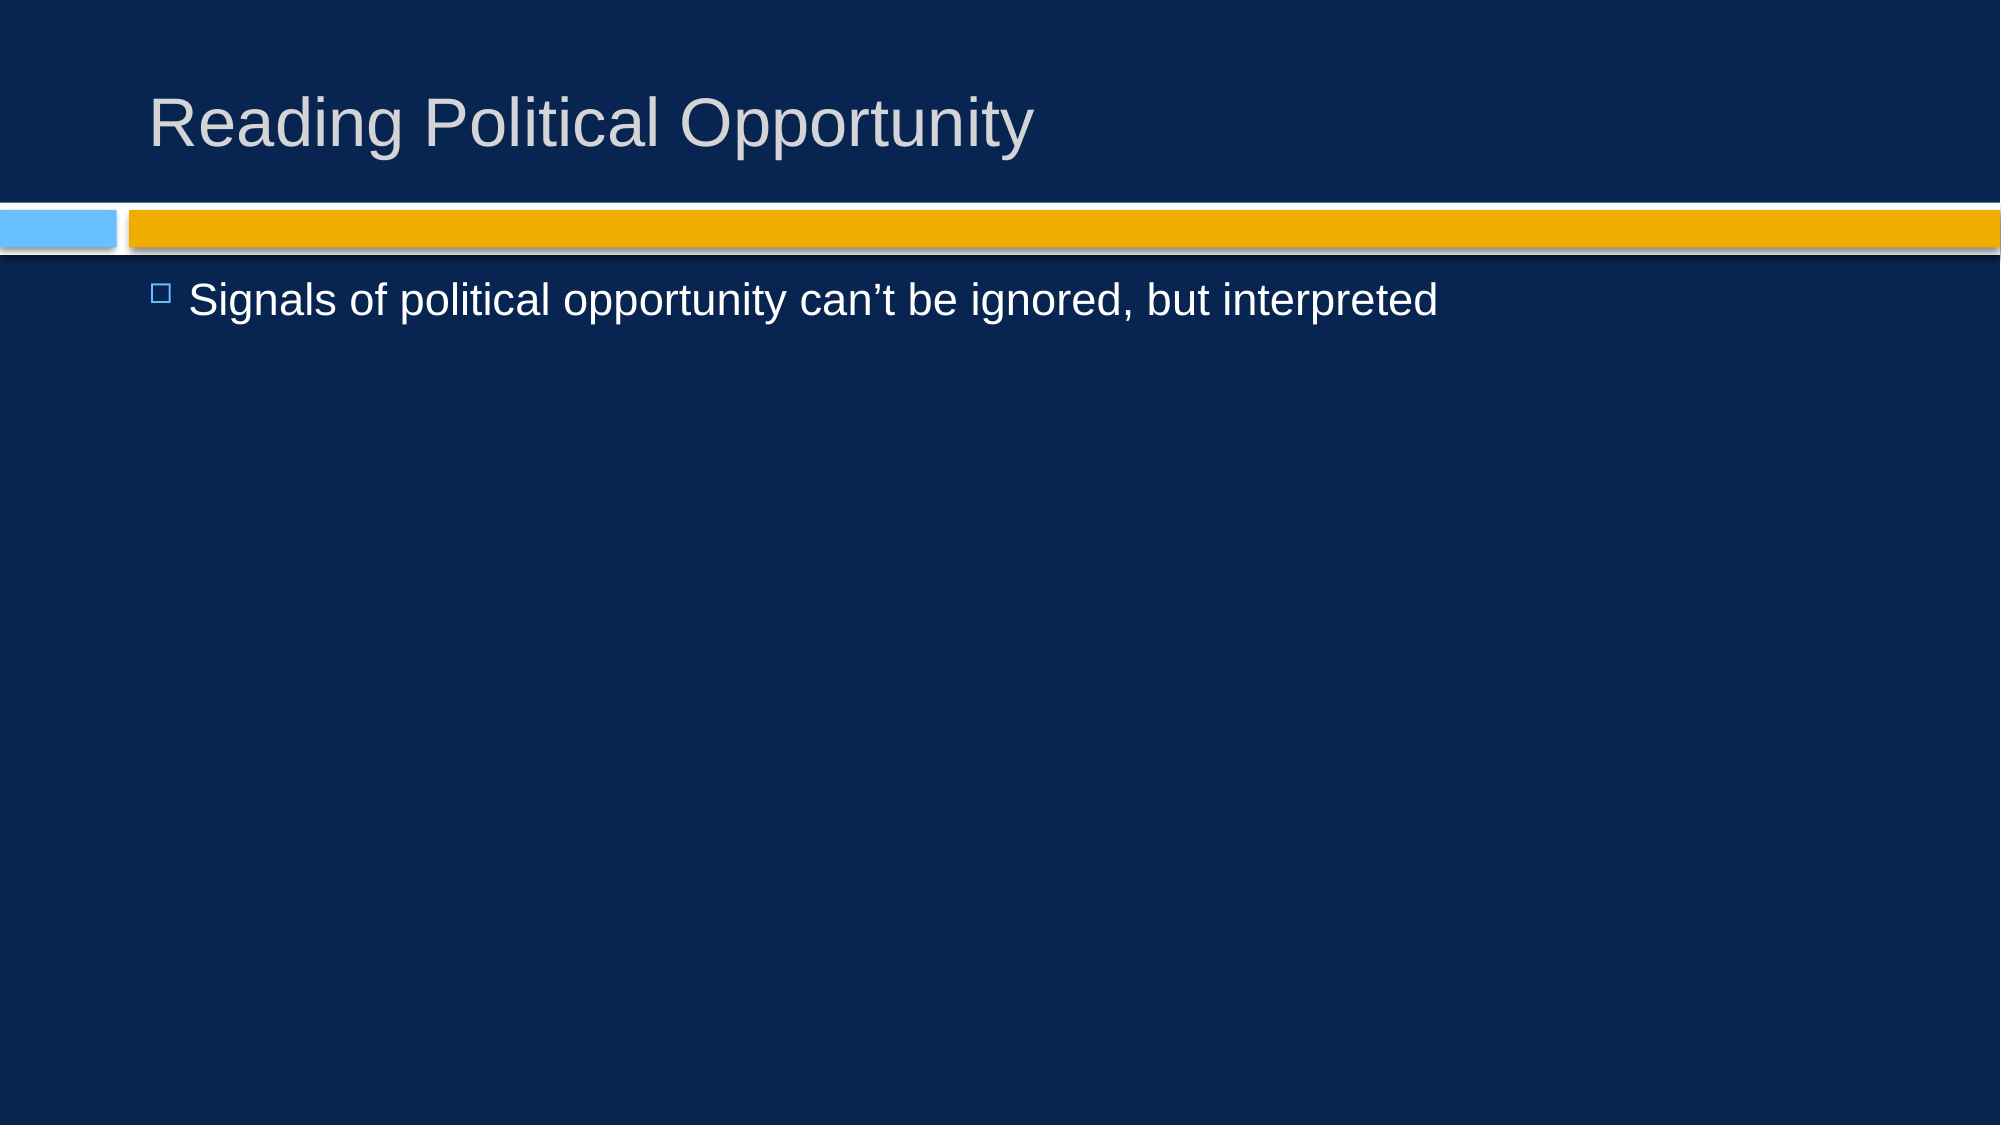

# Reading Political Opportunity
Signals of political opportunity can’t be ignored, but interpreted